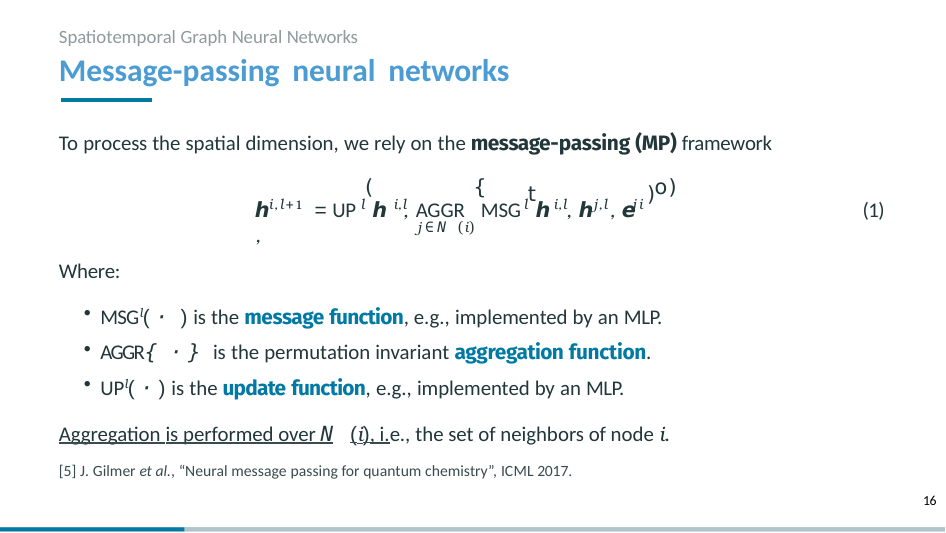

Spatiotemporal Graph Neural Networks
# Message-passing neural networks

To process the spatial dimension, we rely on the message-passing (MP) framework
(	{
o)
t	)
i,l+1	l	i,l	l	i,l	j,l	ji
h	= UP  h , AGGR  MSG h , h , e	,
(1)
j∈N (i)

Where:
MSGl( · ) is the message function, e.g., implemented by an MLP.
AGGR{ · } is the permutation invariant aggregation function.
UPl( · ) is the update function, e.g., implemented by an MLP.
Aggregation is performed over N (i), i.e., the set of neighbors of node i.
[5] J. Gilmer et al., “Neural message passing for quantum chemistry”, ICML 2017.
16